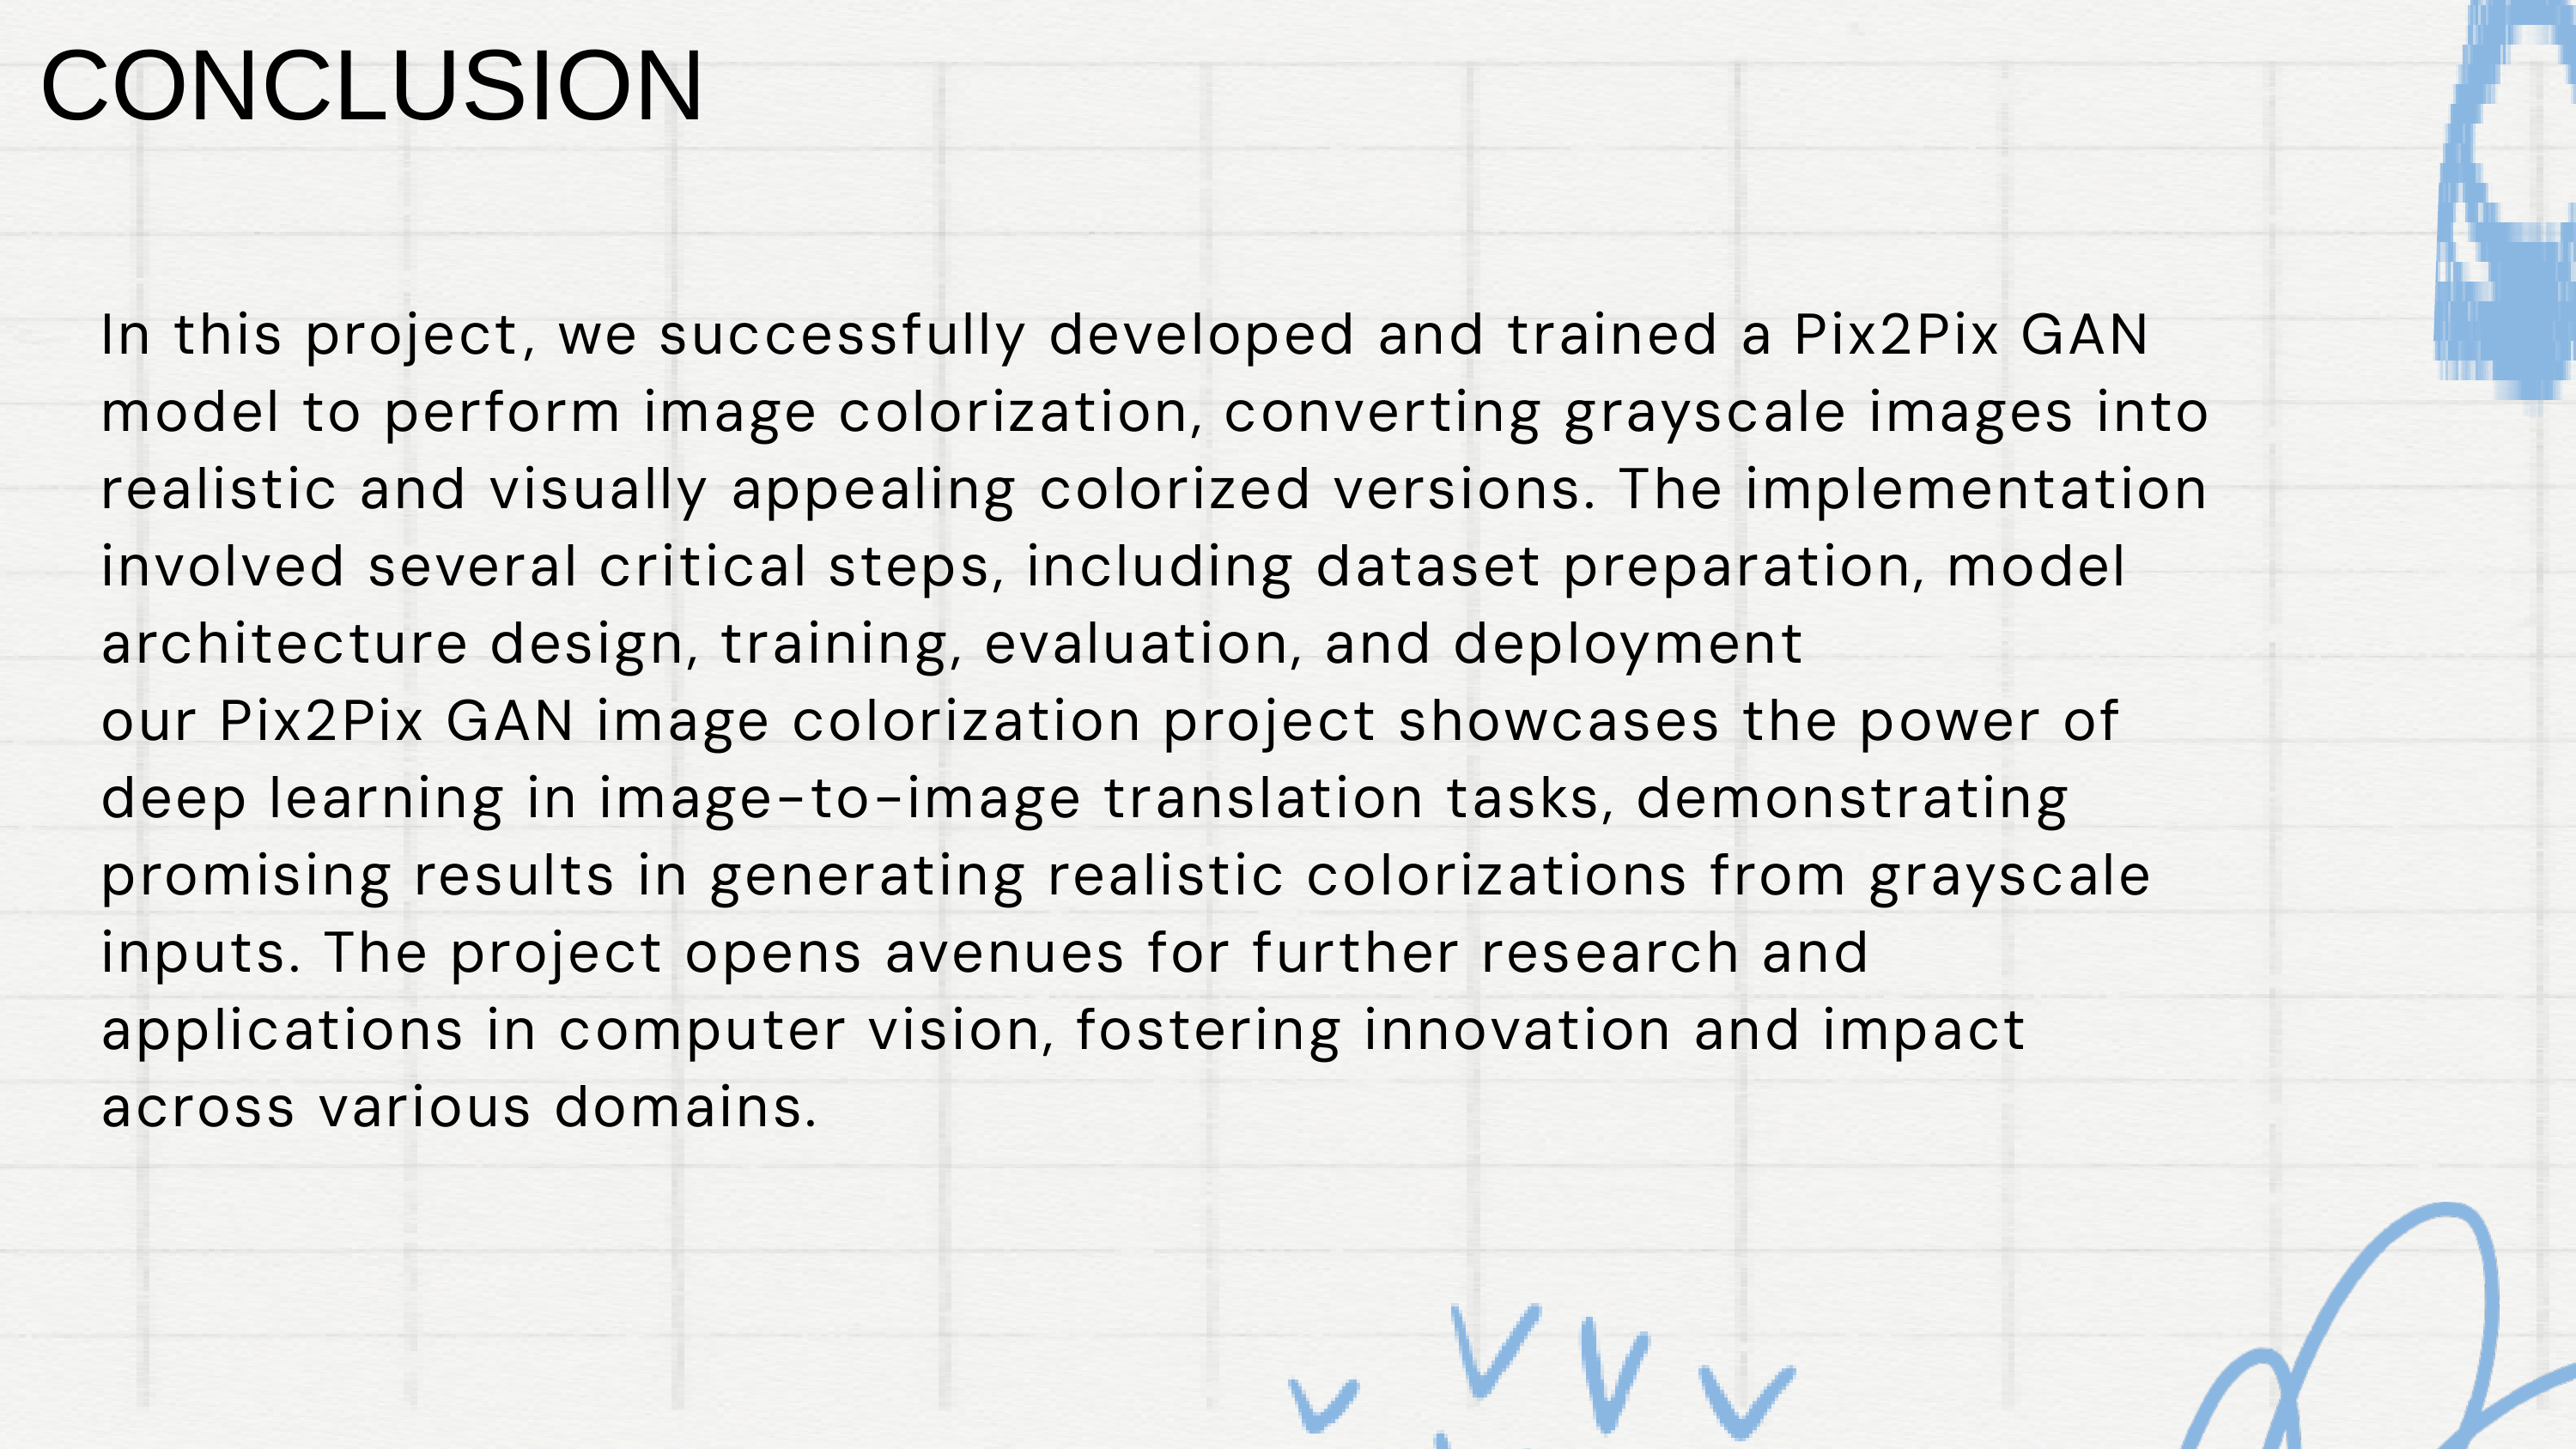

CONCLUSION
In this project, we successfully developed and trained a Pix2Pix GAN model to perform image colorization, converting grayscale images into realistic and visually appealing colorized versions. The implementation involved several critical steps, including dataset preparation, model architecture design, training, evaluation, and deployment
our Pix2Pix GAN image colorization project showcases the power of deep learning in image-to-image translation tasks, demonstrating promising results in generating realistic colorizations from grayscale inputs. The project opens avenues for further research and applications in computer vision, fostering innovation and impact across various domains.